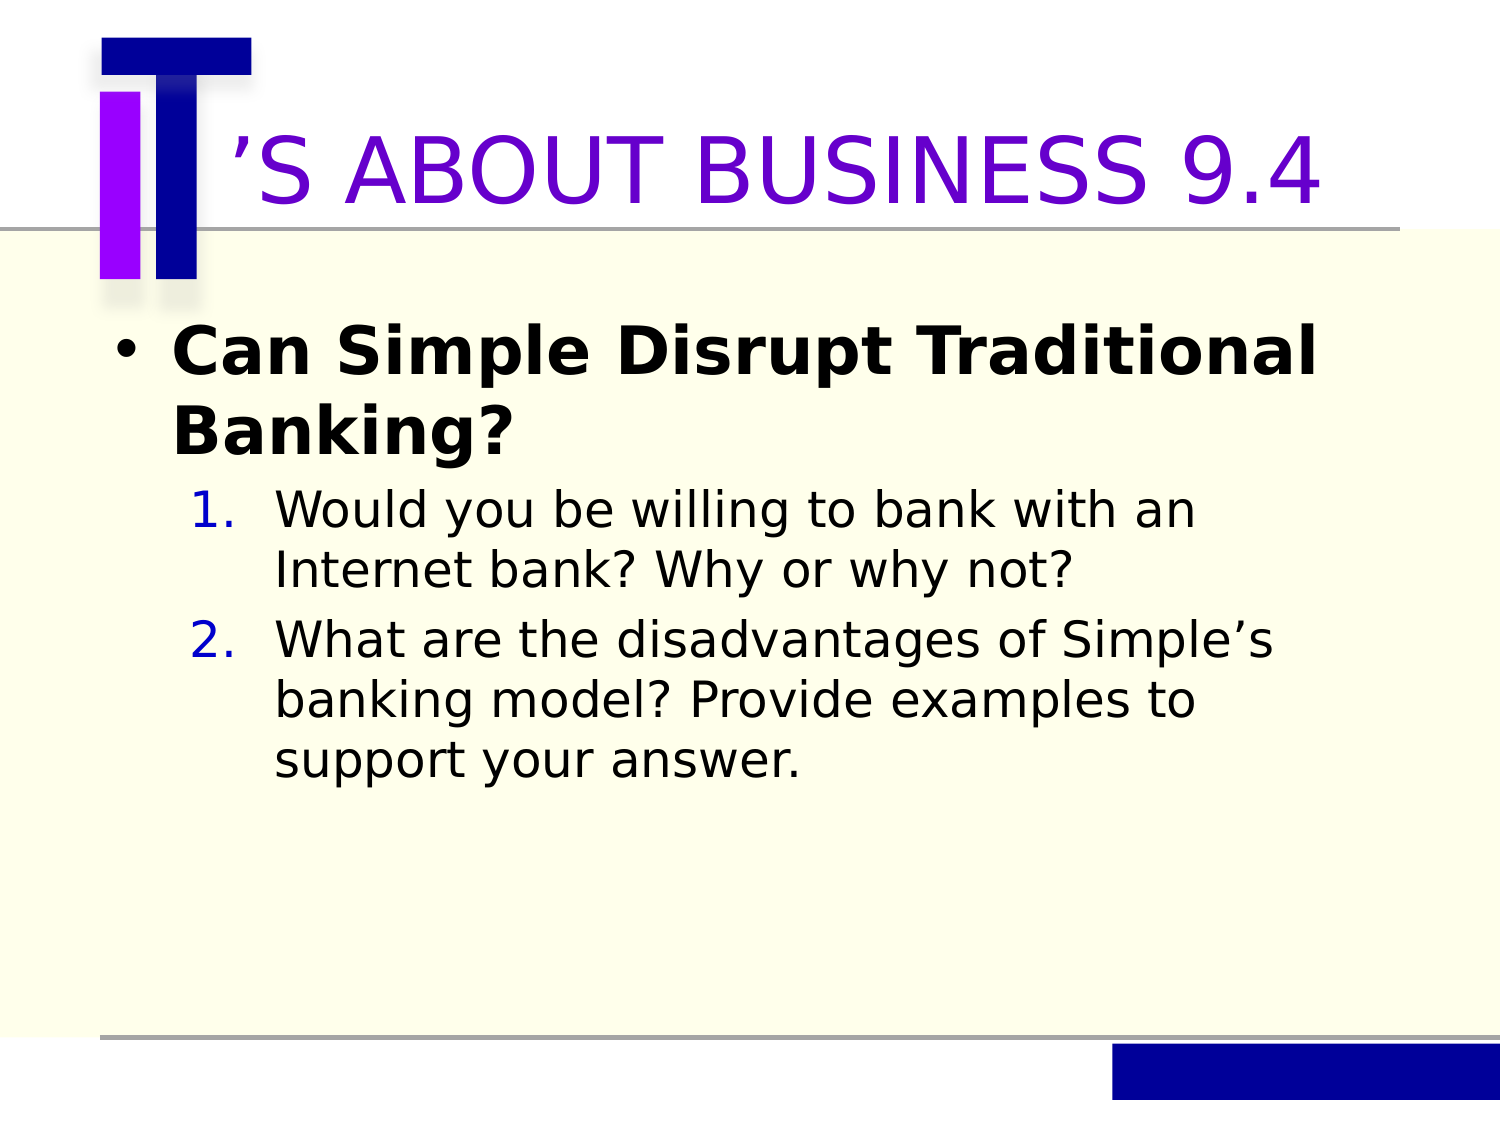

’S ABOUT BUSINESS 9.4
Can Simple Disrupt Traditional Banking?
Would you be willing to bank with an Internet bank? Why or why not?
What are the disadvantages of Simple’s banking model? Provide examples to support your answer.